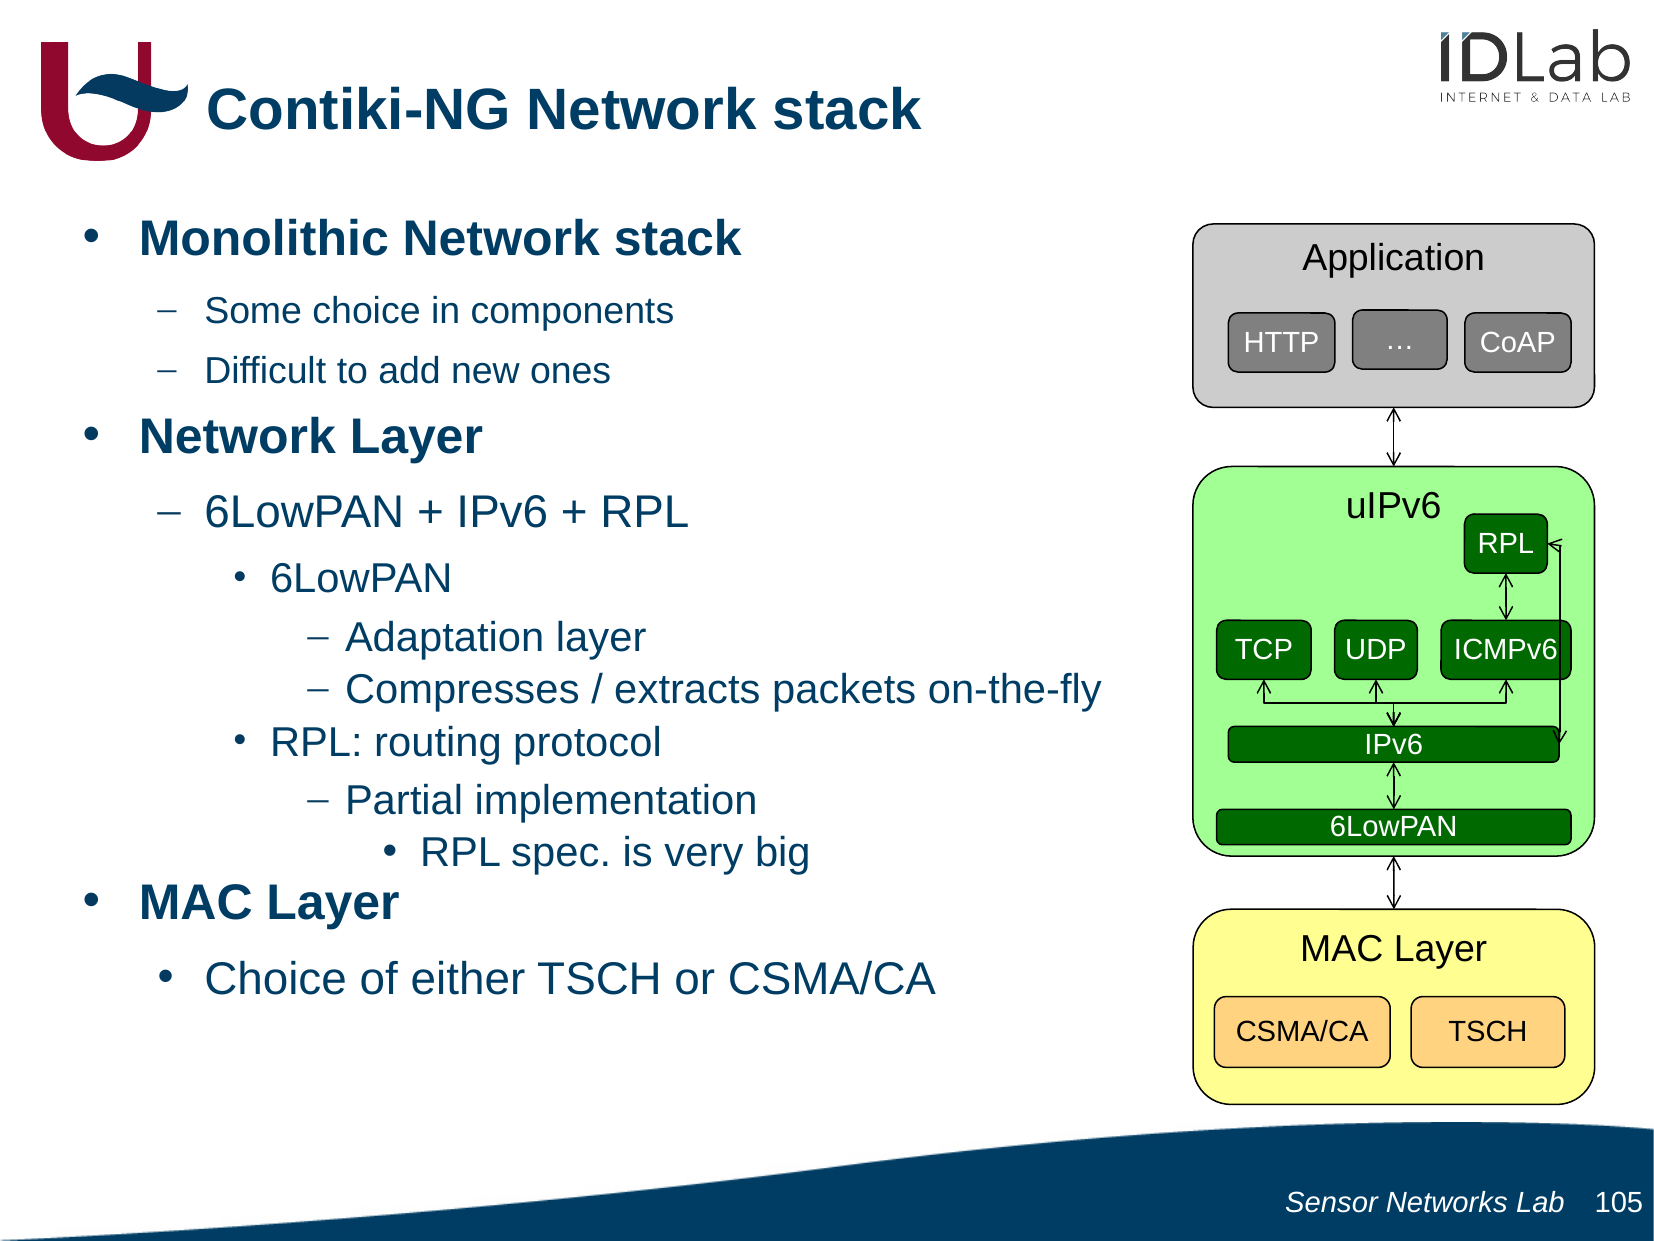

# Contiki-NG Network stack
Monolithic Network stack
Some choice in components
Difficult to add new ones
Network Layer
6LowPAN + IPv6 + RPL
6LowPAN
Adaptation layer
Compresses / extracts packets on-the-fly
RPL: routing protocol
Partial implementation
RPL spec. is very big
MAC Layer
Choice of either TSCH or CSMA/CA
Application
…
HTTP
CoAP
uIPv6
RPL
TCP
UDP
ICMPv6
IPv6
6LowPAN
MAC Layer
CSMA/CA
TSCH
Sensor Networks Lab
105